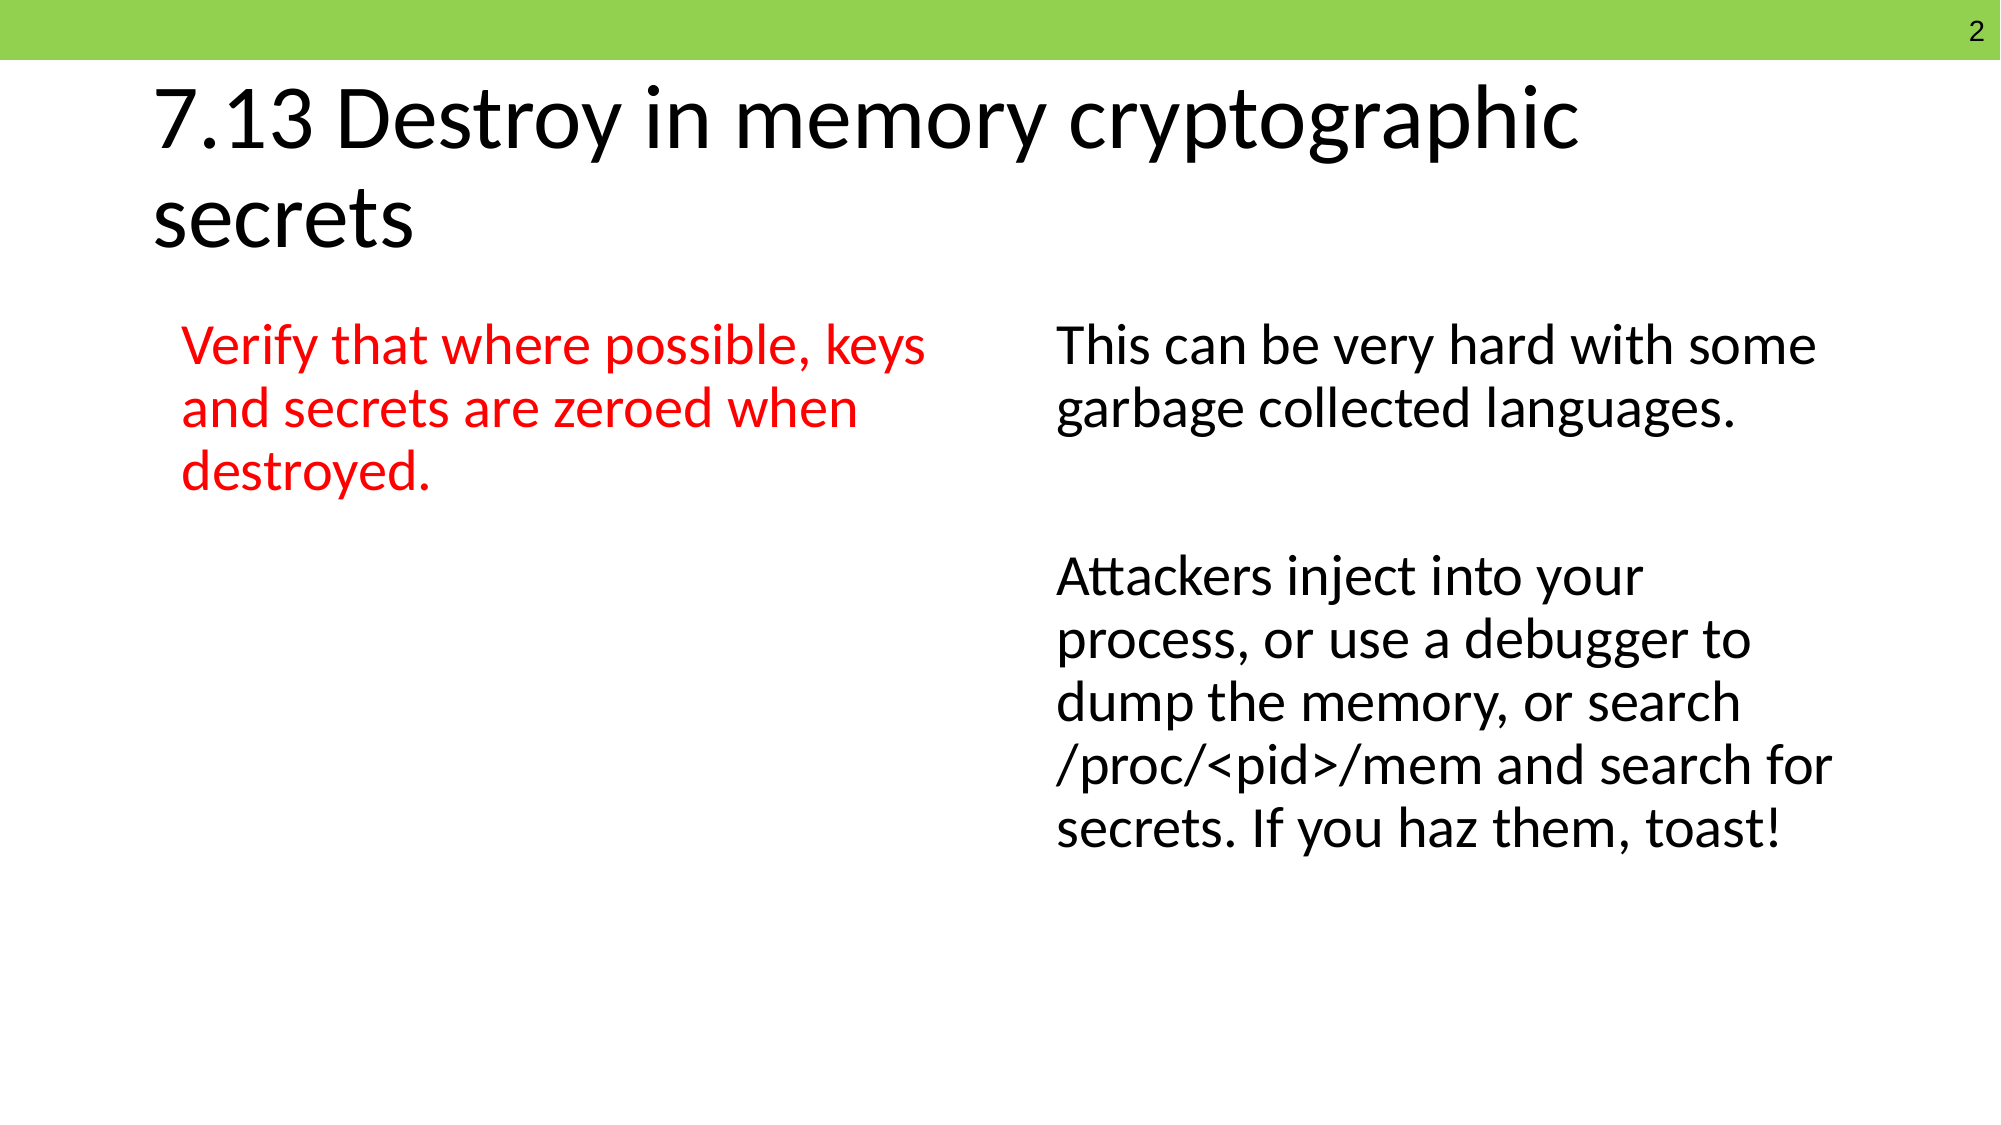

# 7.13 Destroy in memory cryptographic secrets
Verify that where possible, keys and secrets are zeroed when destroyed.
This can be very hard with some garbage collected languages.

Attackers inject into your process, or use a debugger to dump the memory, or search /proc/<pid>/mem and search for secrets. If you haz them, toast!